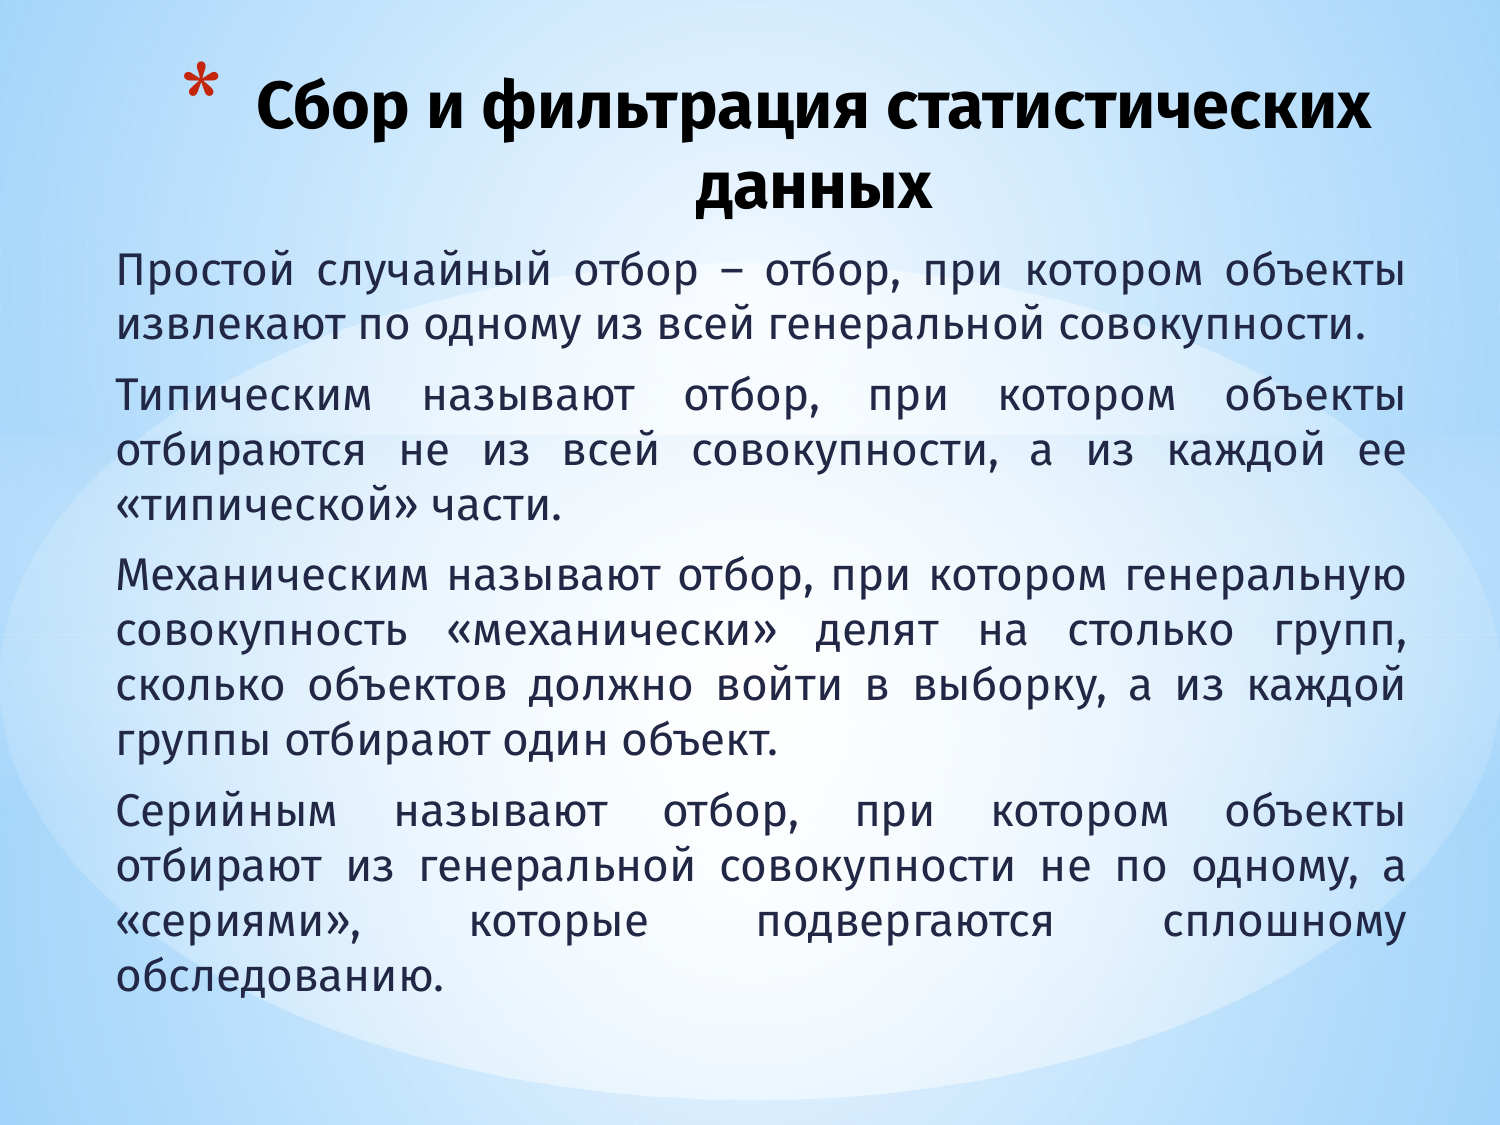

# Сбор и фильтрация статистических данных
Простой случайный отбор – отбор, при котором объекты извлекают по одному из всей генеральной совокупности.
Типическим называют отбор, при котором объекты отбираются не из всей совокупности, а из каждой ее «типической» части.
Механическим называют отбор, при котором генеральную совокупность «механически» делят на столько групп, сколько объектов должно войти в выборку, а из каждой группы отбирают один объект.
Серийным называют отбор, при котором объекты отбирают из генеральной совокупности не по одному, а «сериями», которые подвергаются сплошному обследованию.